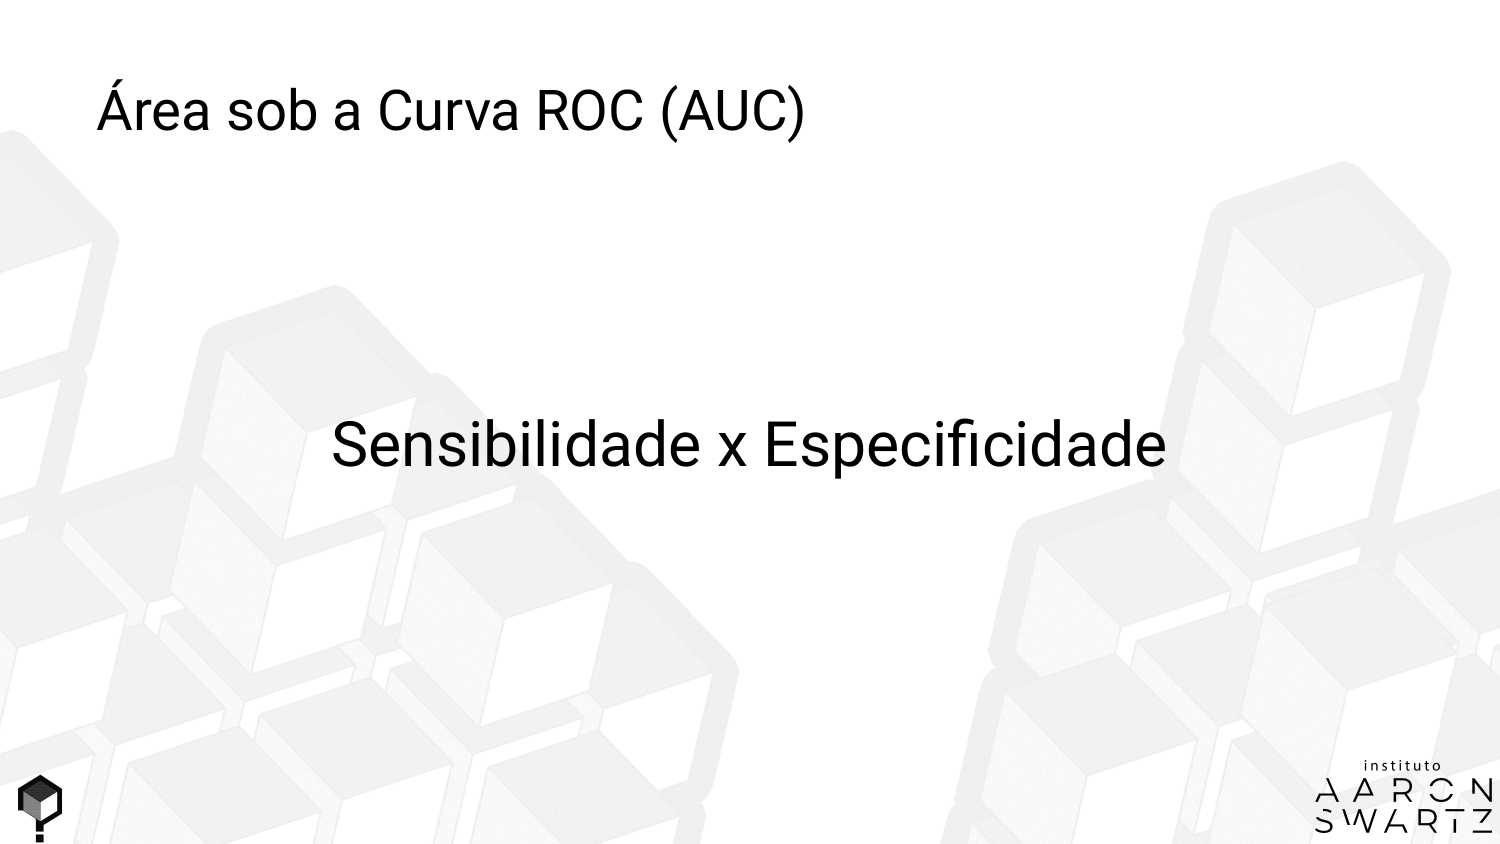

Área sob a Curva ROC (AUC)
Sensibilidade x Especificidade